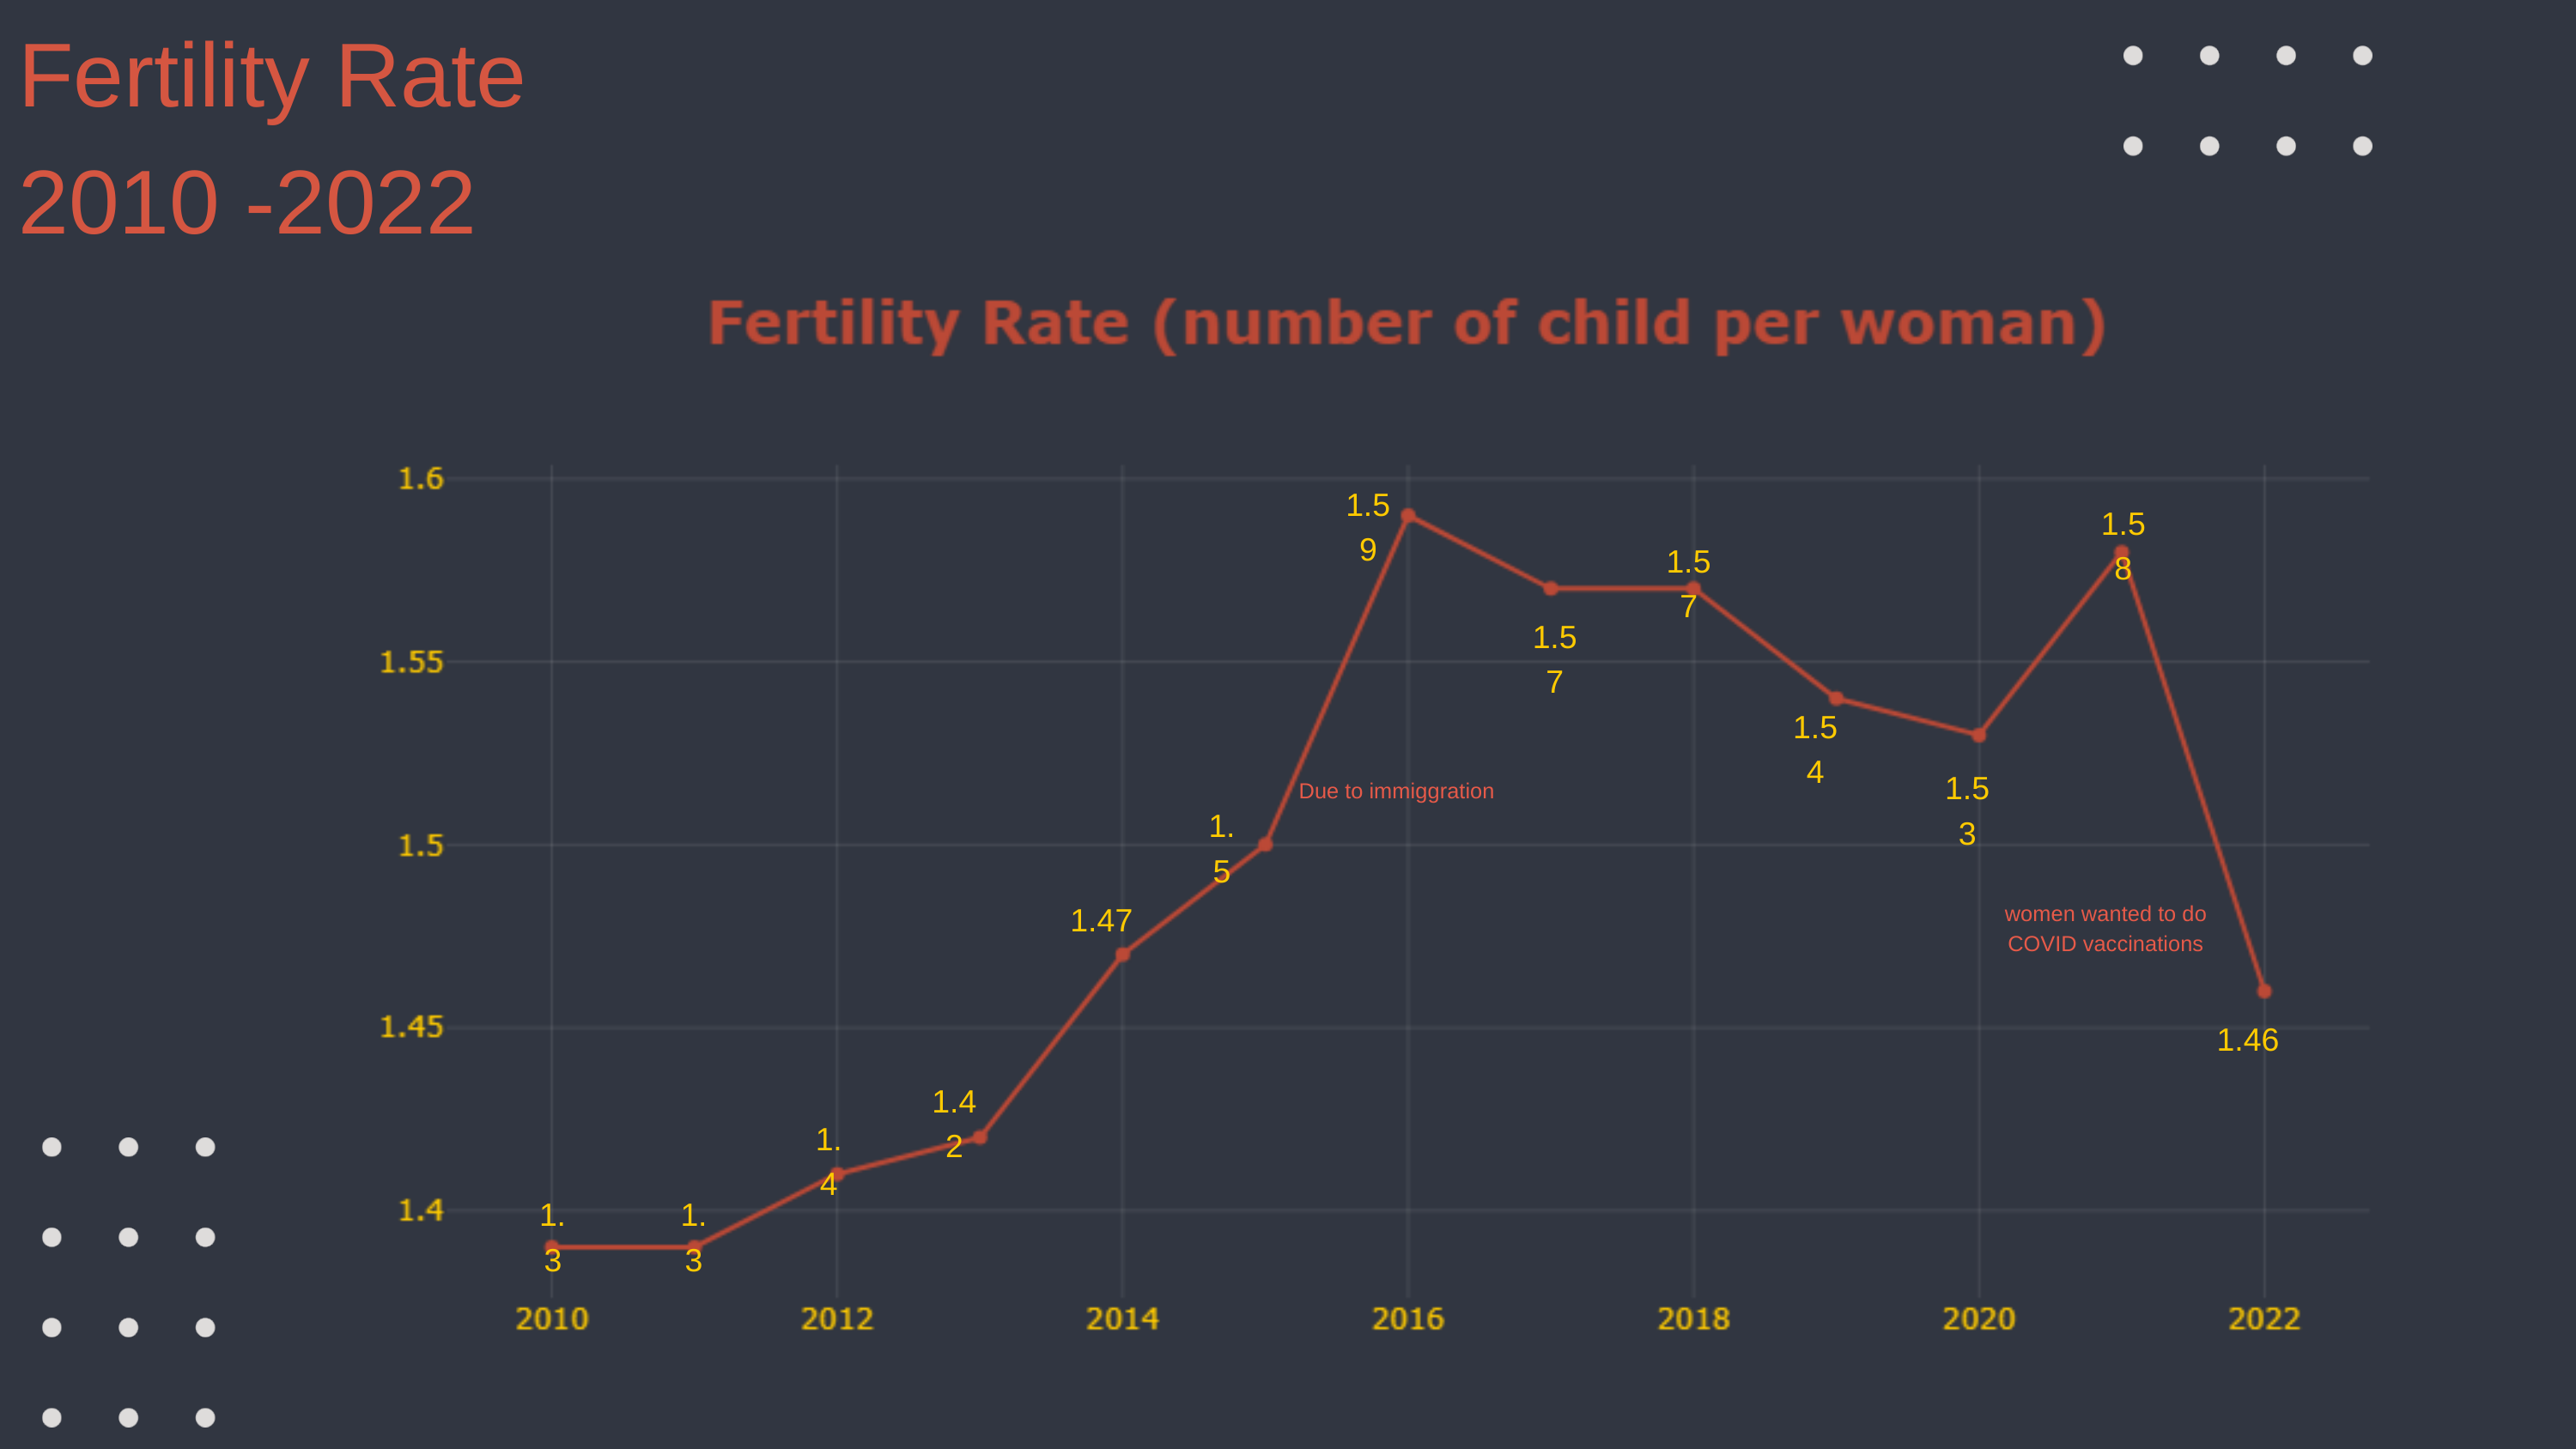

Fertility Rate
2010 -2022

1.59
1.58
1.57
1.57
1.54
1.53
Due to immiggration
1.5
1.47
women wanted to do COVID vaccinations
1.46
1.42
1.4

1.3
1.3